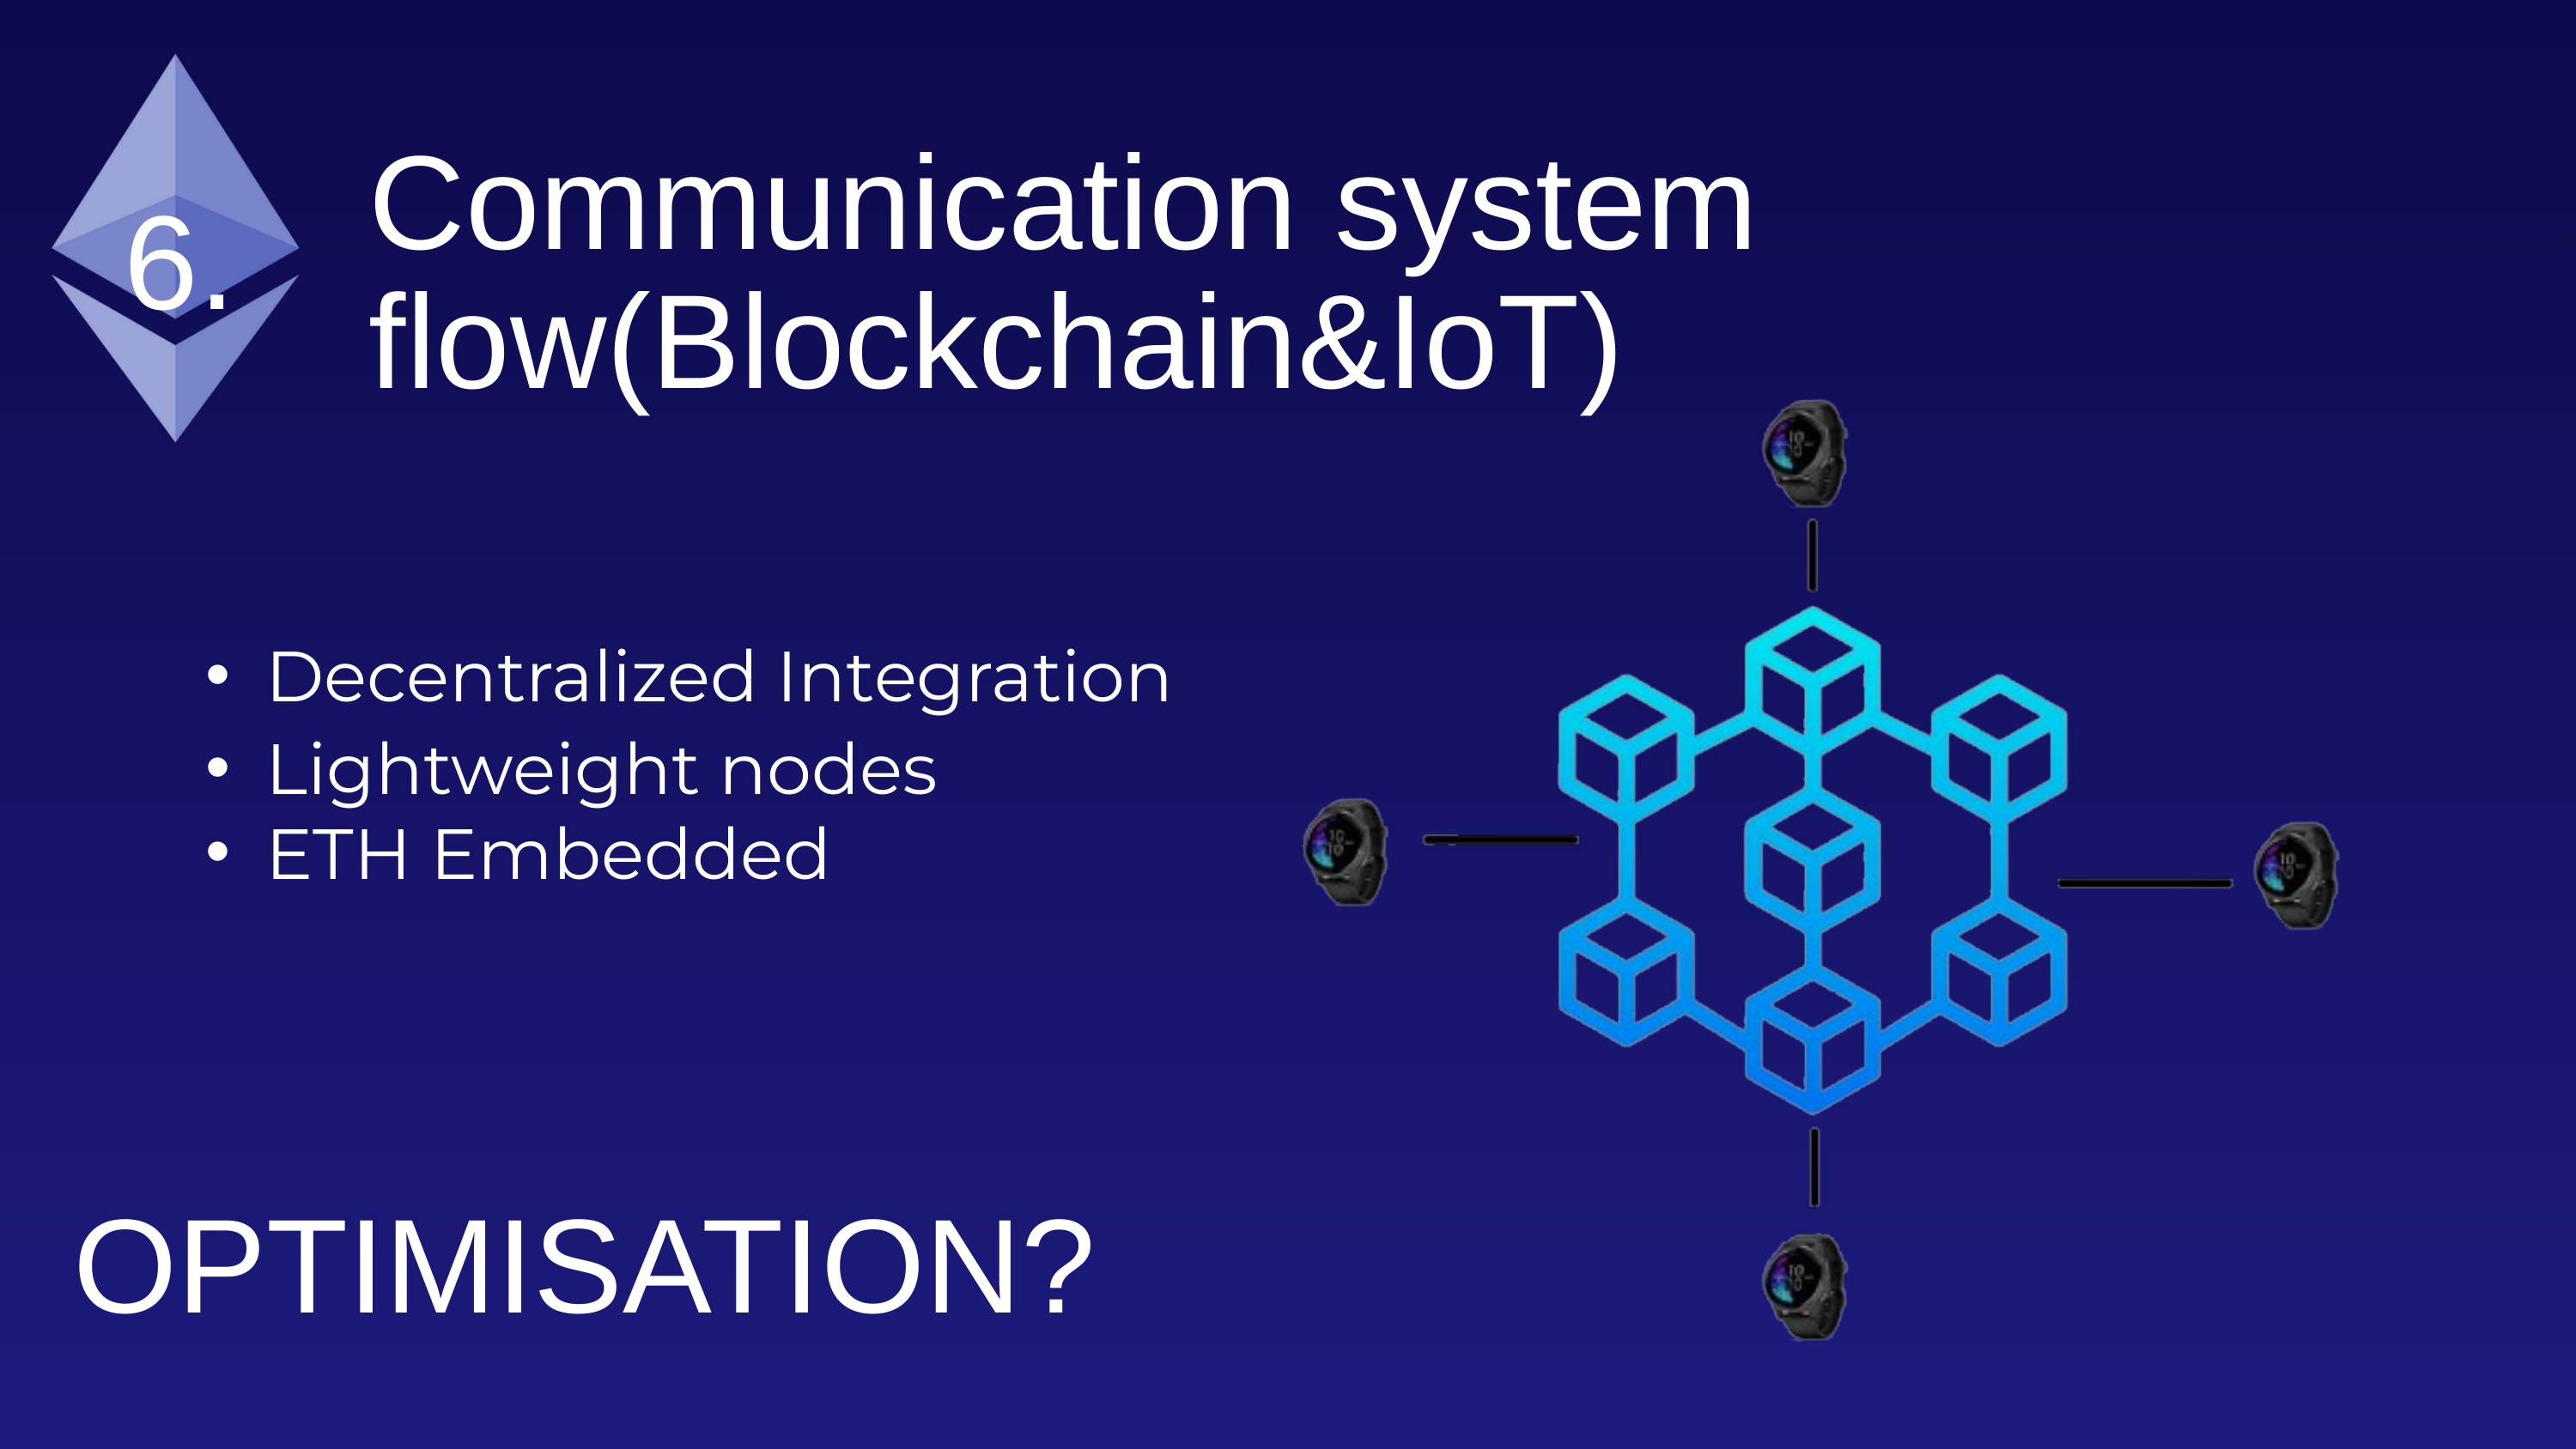

Communication system flow(Blockchain&IoT)

6.

Decentralized Integration
Lightweight nodes
ETH Embedded
OPTIMISATION?